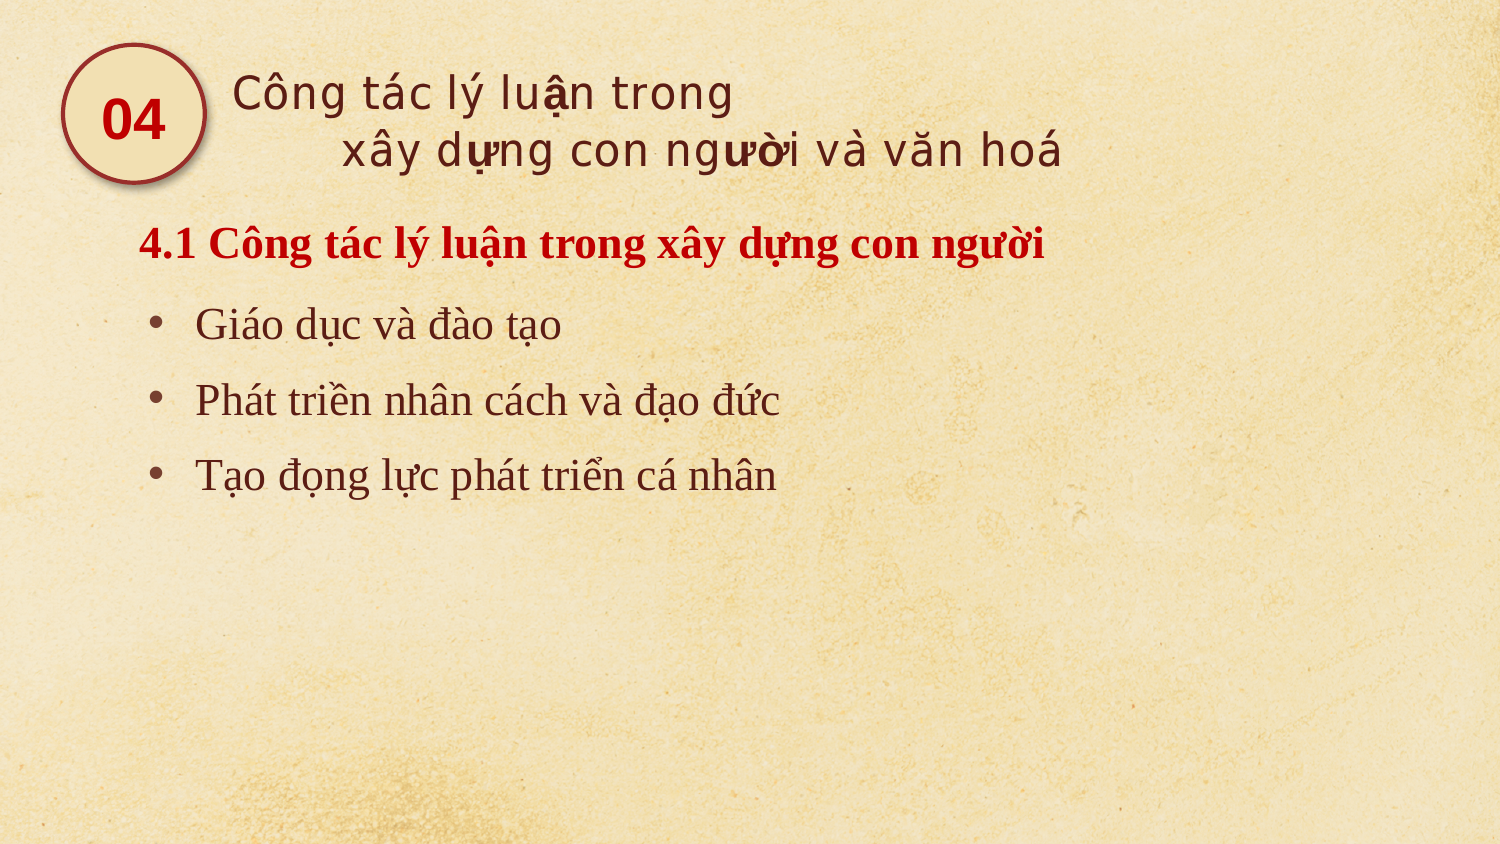

04

03
Công tác lý luận trong
xây dựng con người và văn hoá
4.1 Công tác lý luận trong xây dựng con người
Giáo dục và đào tạo
Phát triền nhân cách và đạo đức
Tạo đọng lực phát triển cá nhân